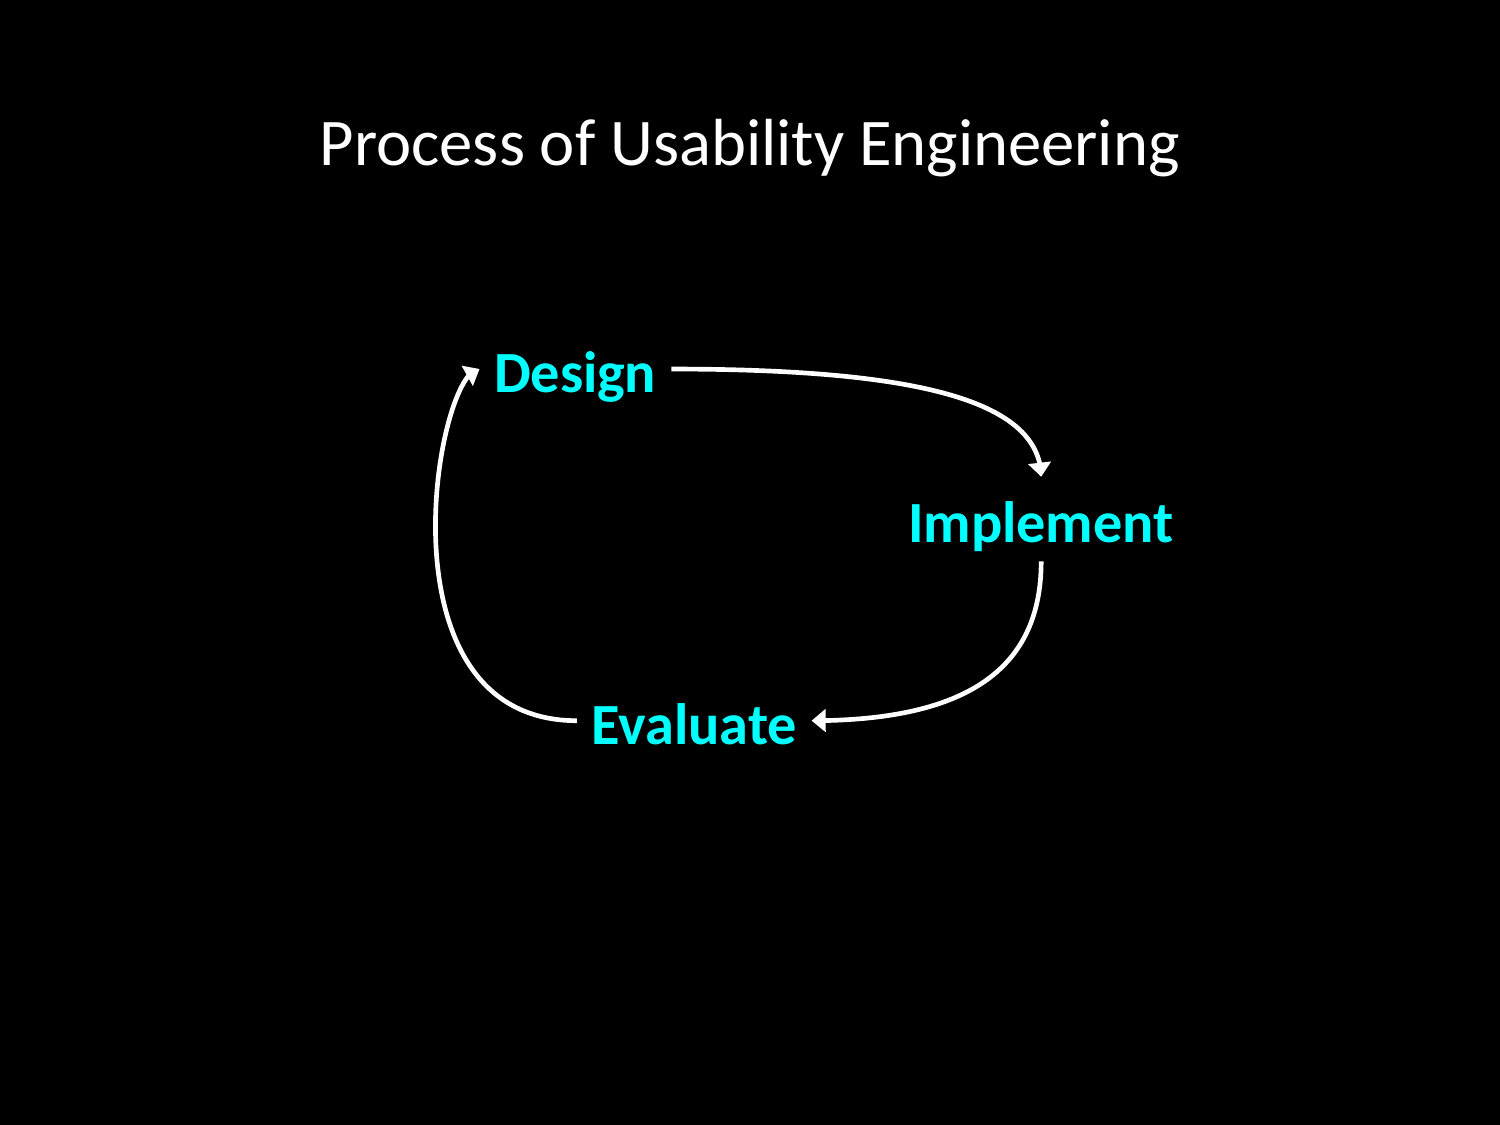

# Process of Usability Engineering
Design
Implement
Evaluate